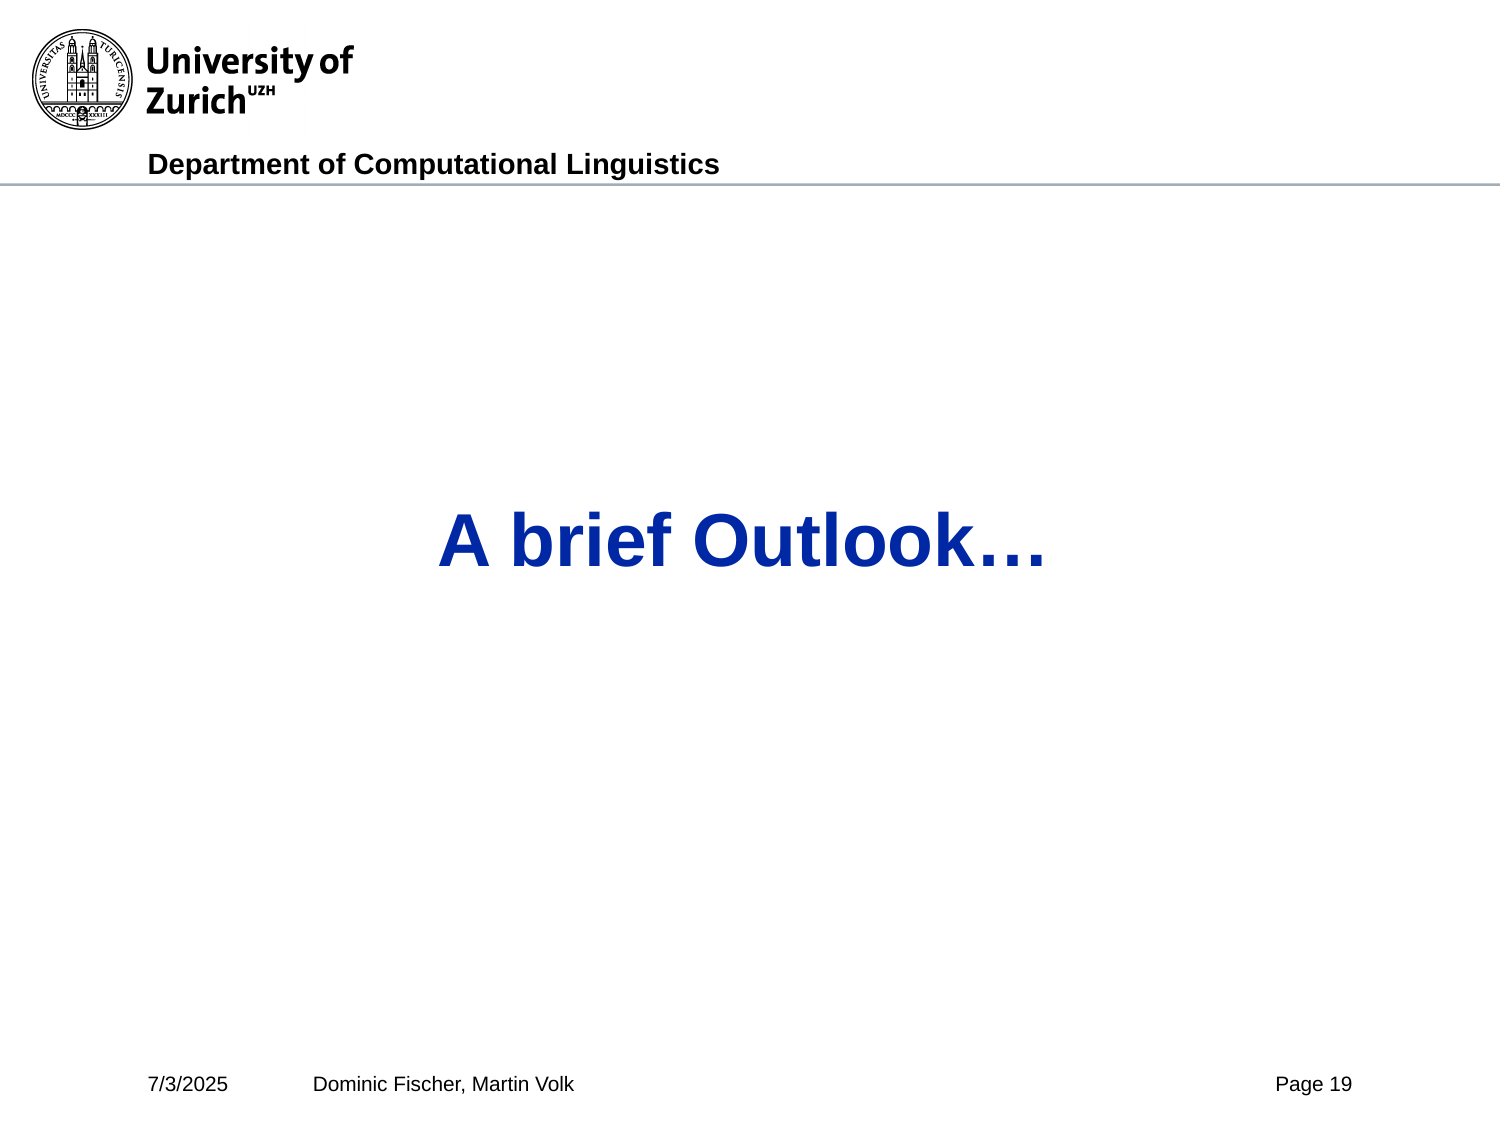

# A brief Outlook…
7/3/2025
Dominic Fischer, Martin Volk
Page 19